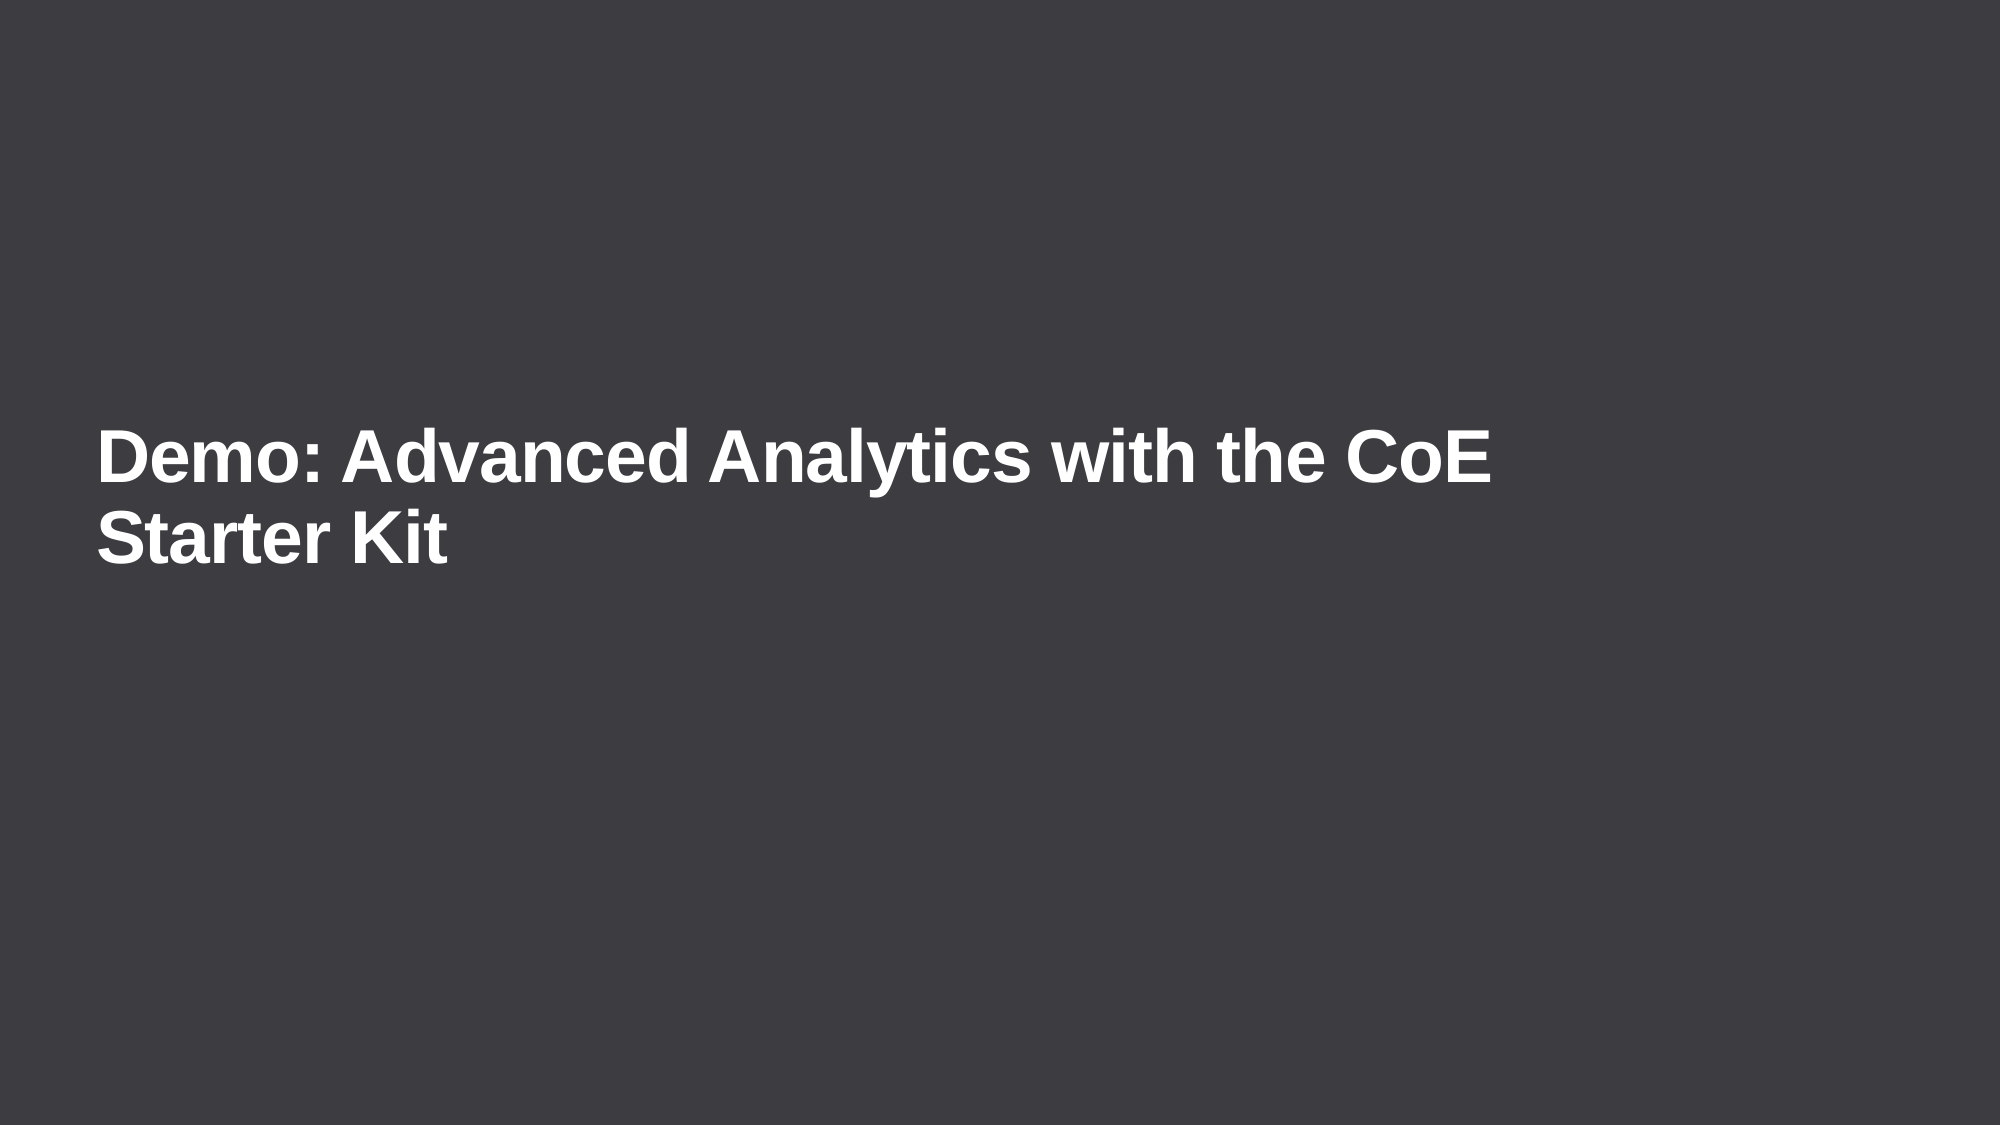

# Demo: Advanced Analytics with the CoE Starter Kit